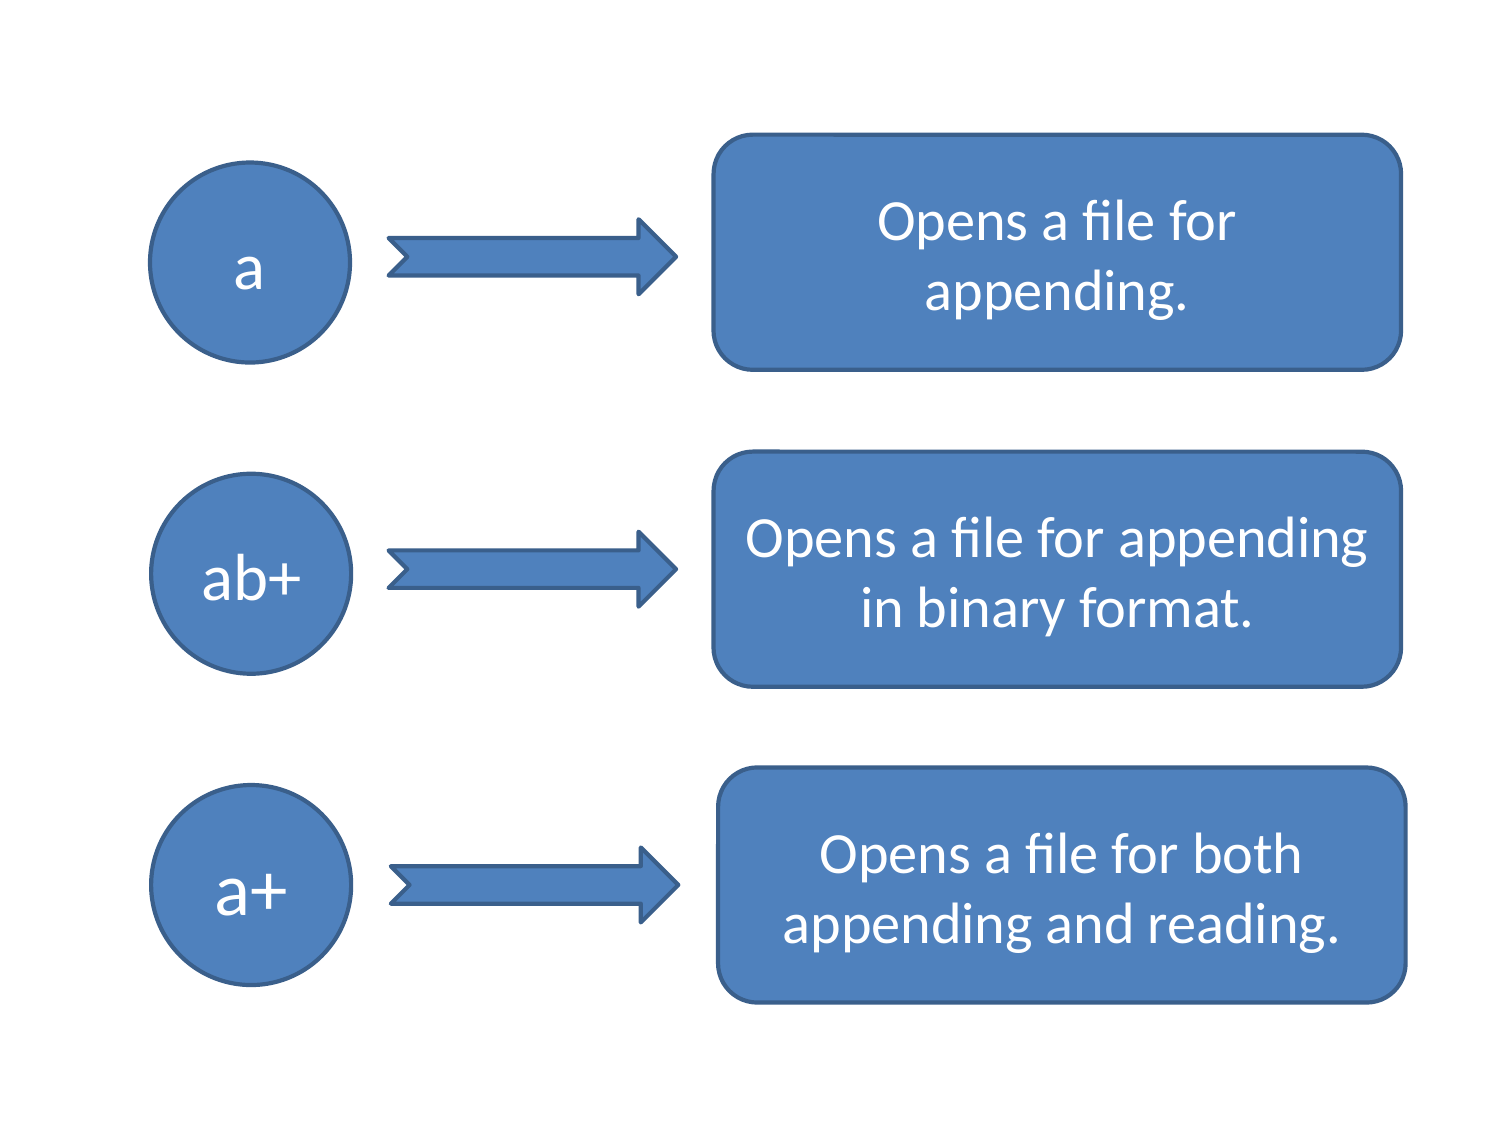

Opens a file for appending.
a

Opens a file for appending in binary format.
ab+

Opens a file for both appending and reading.
a+